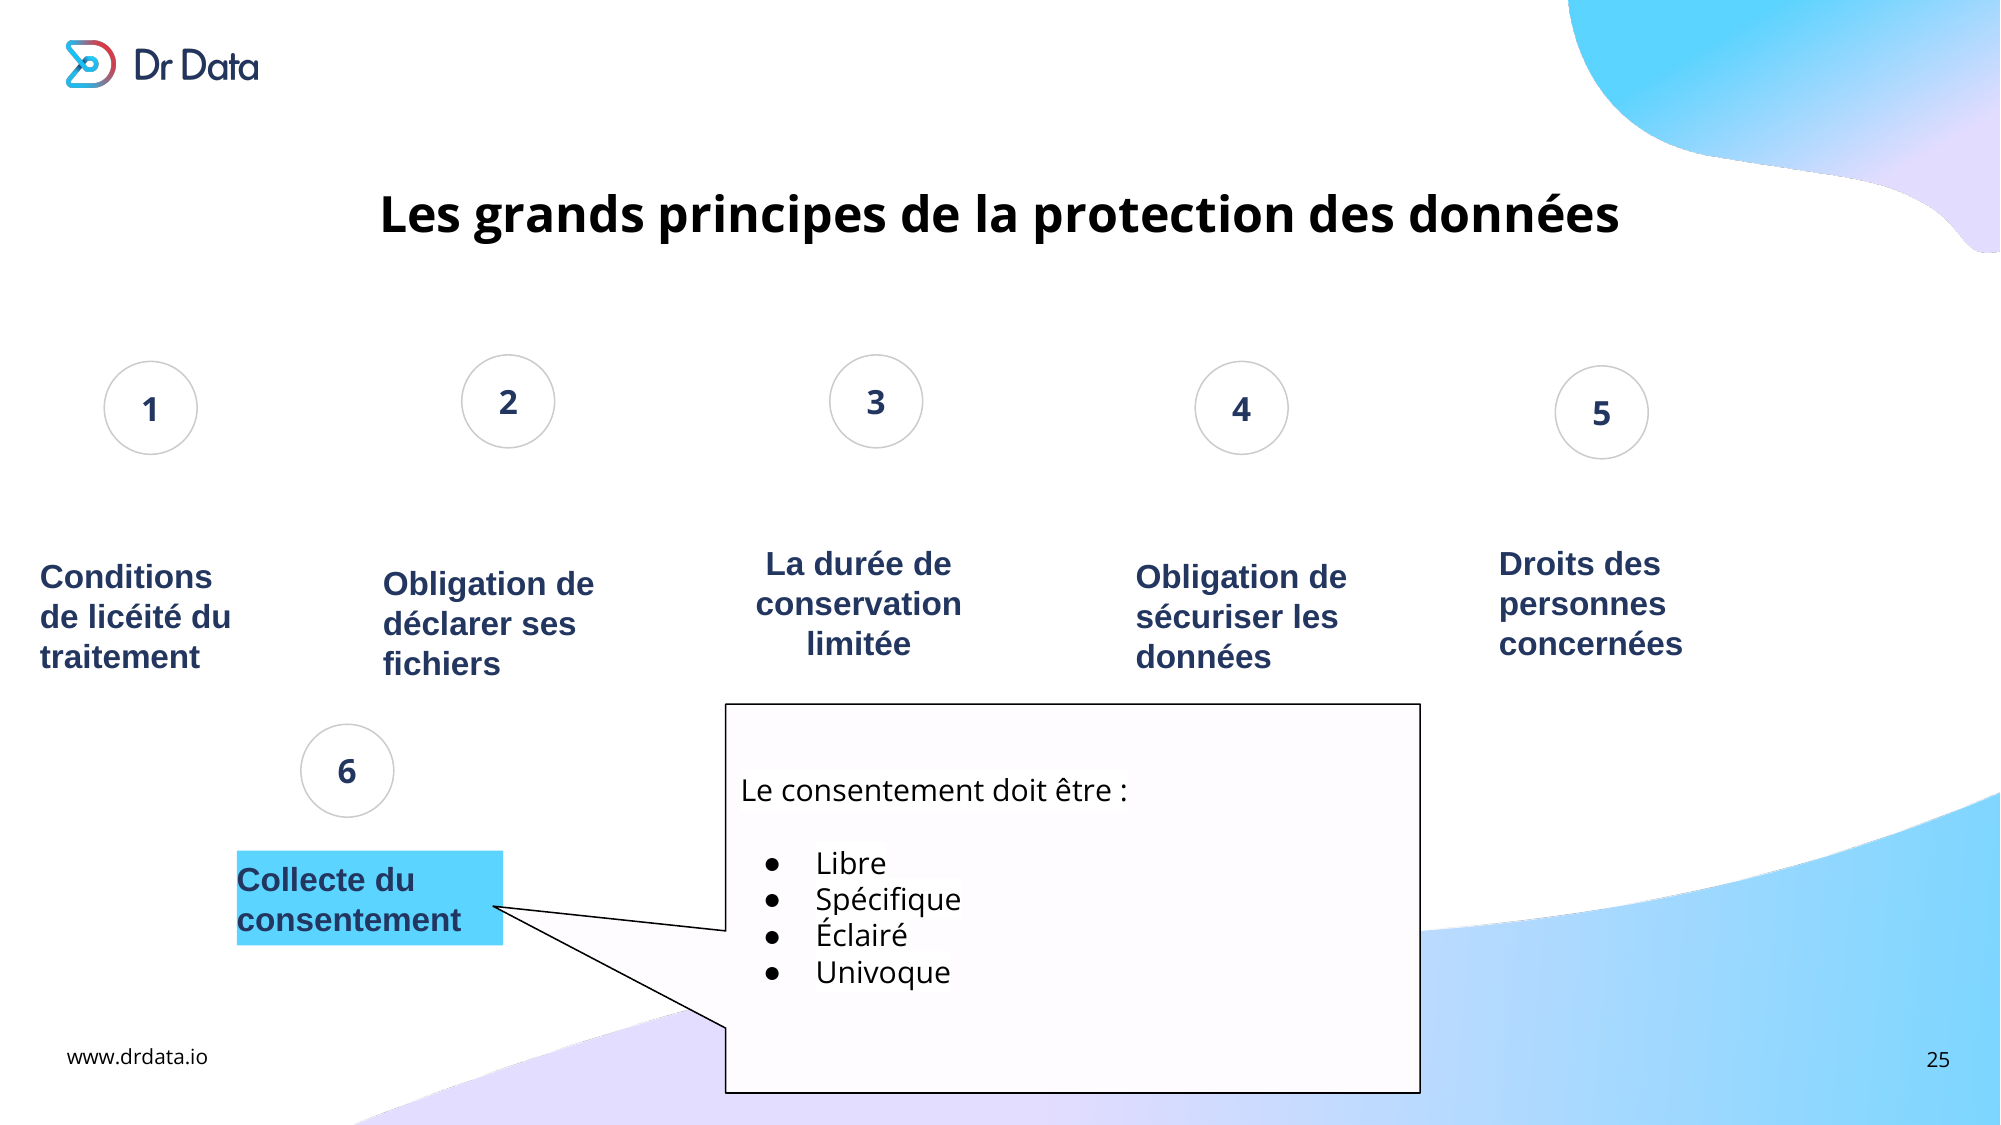

# Les grands principes de la protection des données
2
3
1
4
5
La durée de conservation limitée
Droits des personnes concernées
Conditions de licéité du traitement
Obligation de sécuriser les données
Obligation de déclarer ses fichiers
Le consentement doit être :

Libre
Spécifique
Éclairé
Univoque

6
Collecte du consentement
25